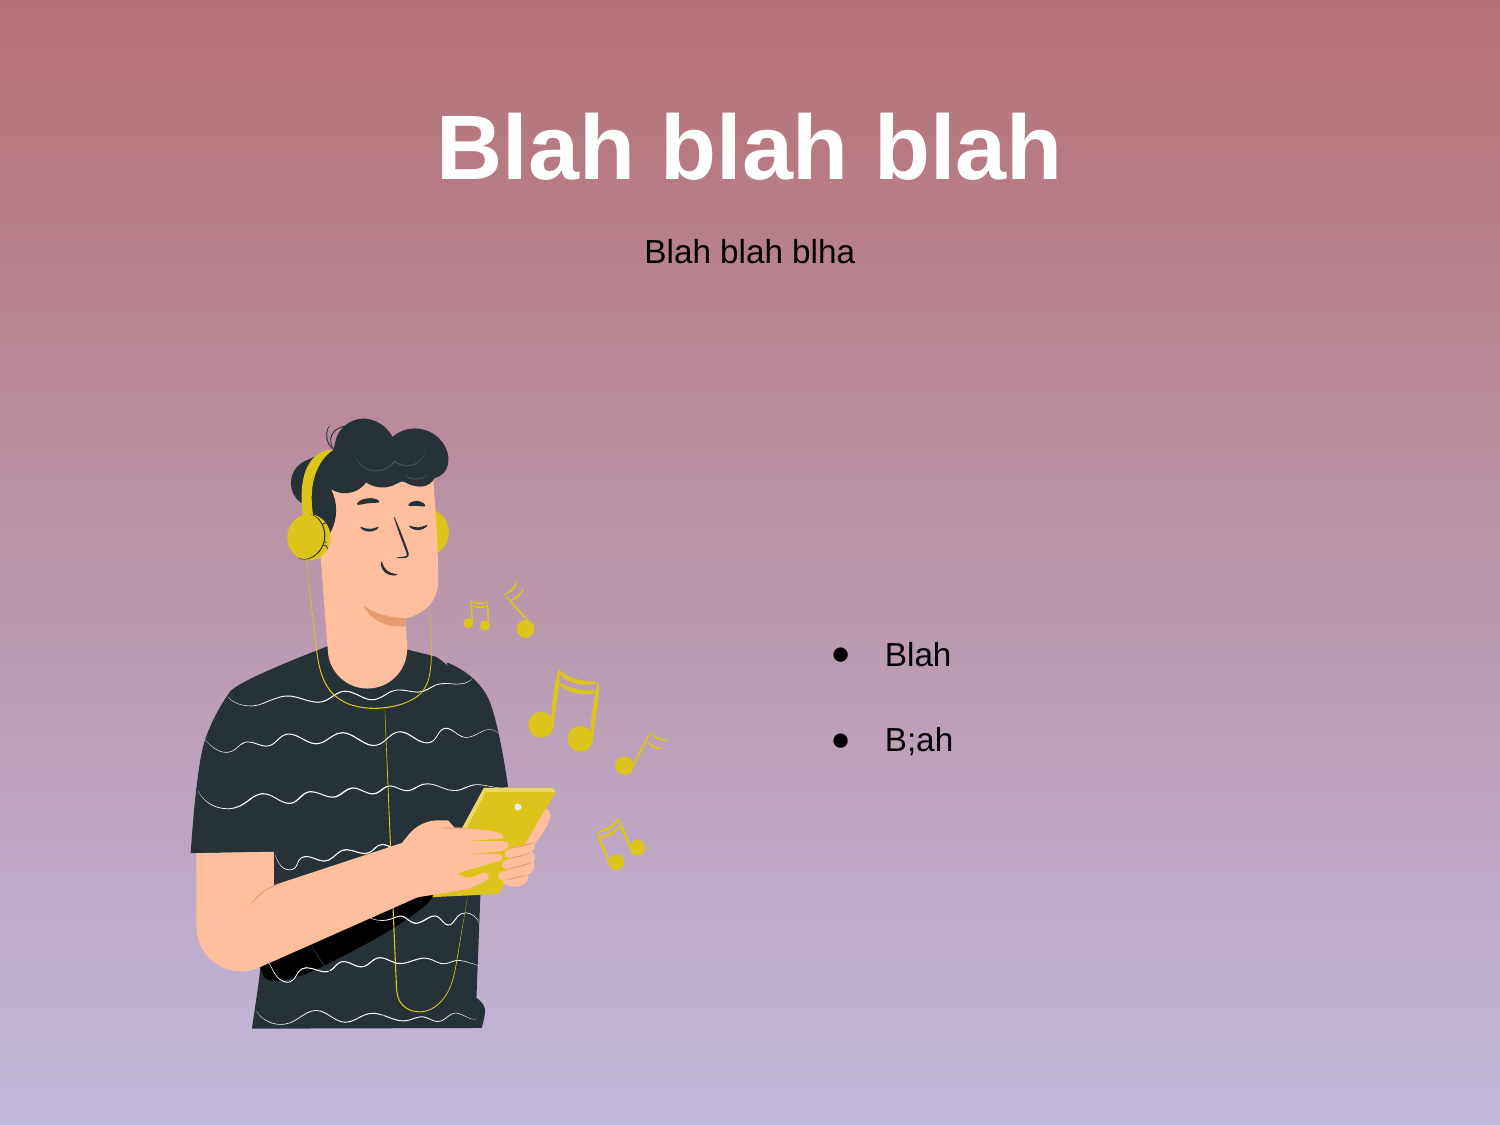

# Blah blah blah
Blah blah blha

Blah
B;ah